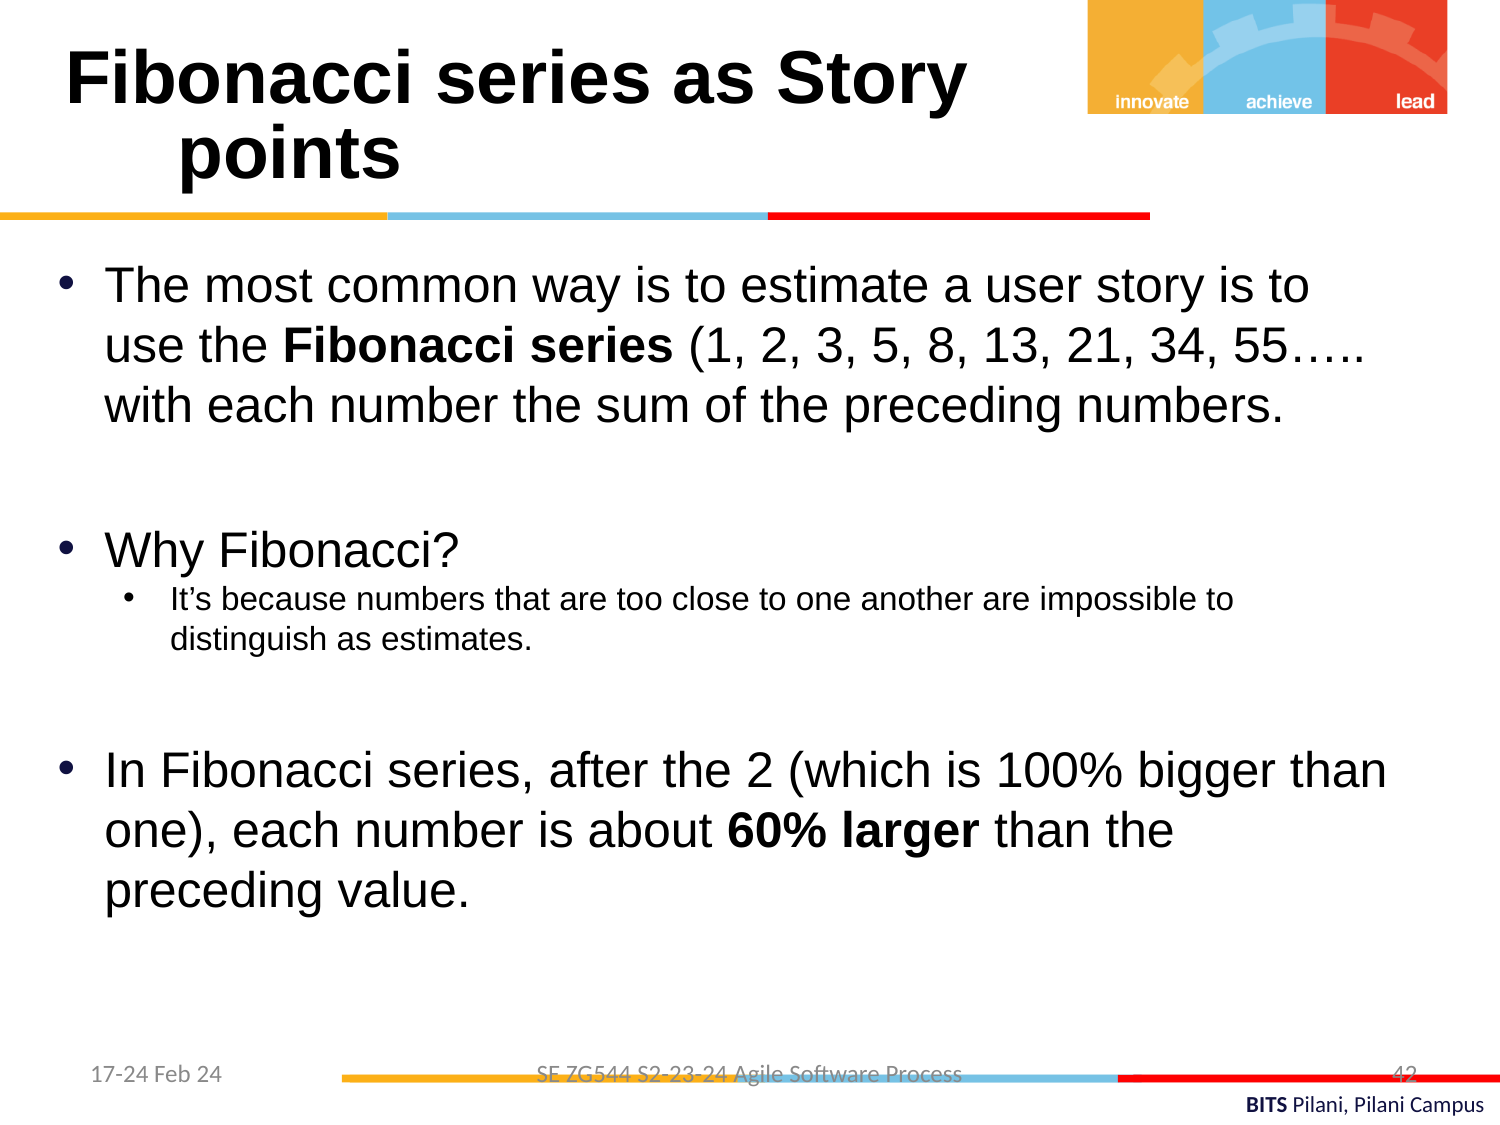

Fibonacci series as Story points
The most common way is to estimate a user story is to  use the Fibonacci series (1, 2, 3, 5, 8, 13, 21, 34, 55….. with each number the sum of the preceding numbers.

Why Fibonacci?
It’s because numbers that are too close to one another are impossible to distinguish as estimates.

In Fibonacci series, after the 2 (which is 100% bigger than one), each number is about 60% larger than the preceding value.
17-24 Feb 24
SE ZG544 S2-23-24 Agile Software Process
42